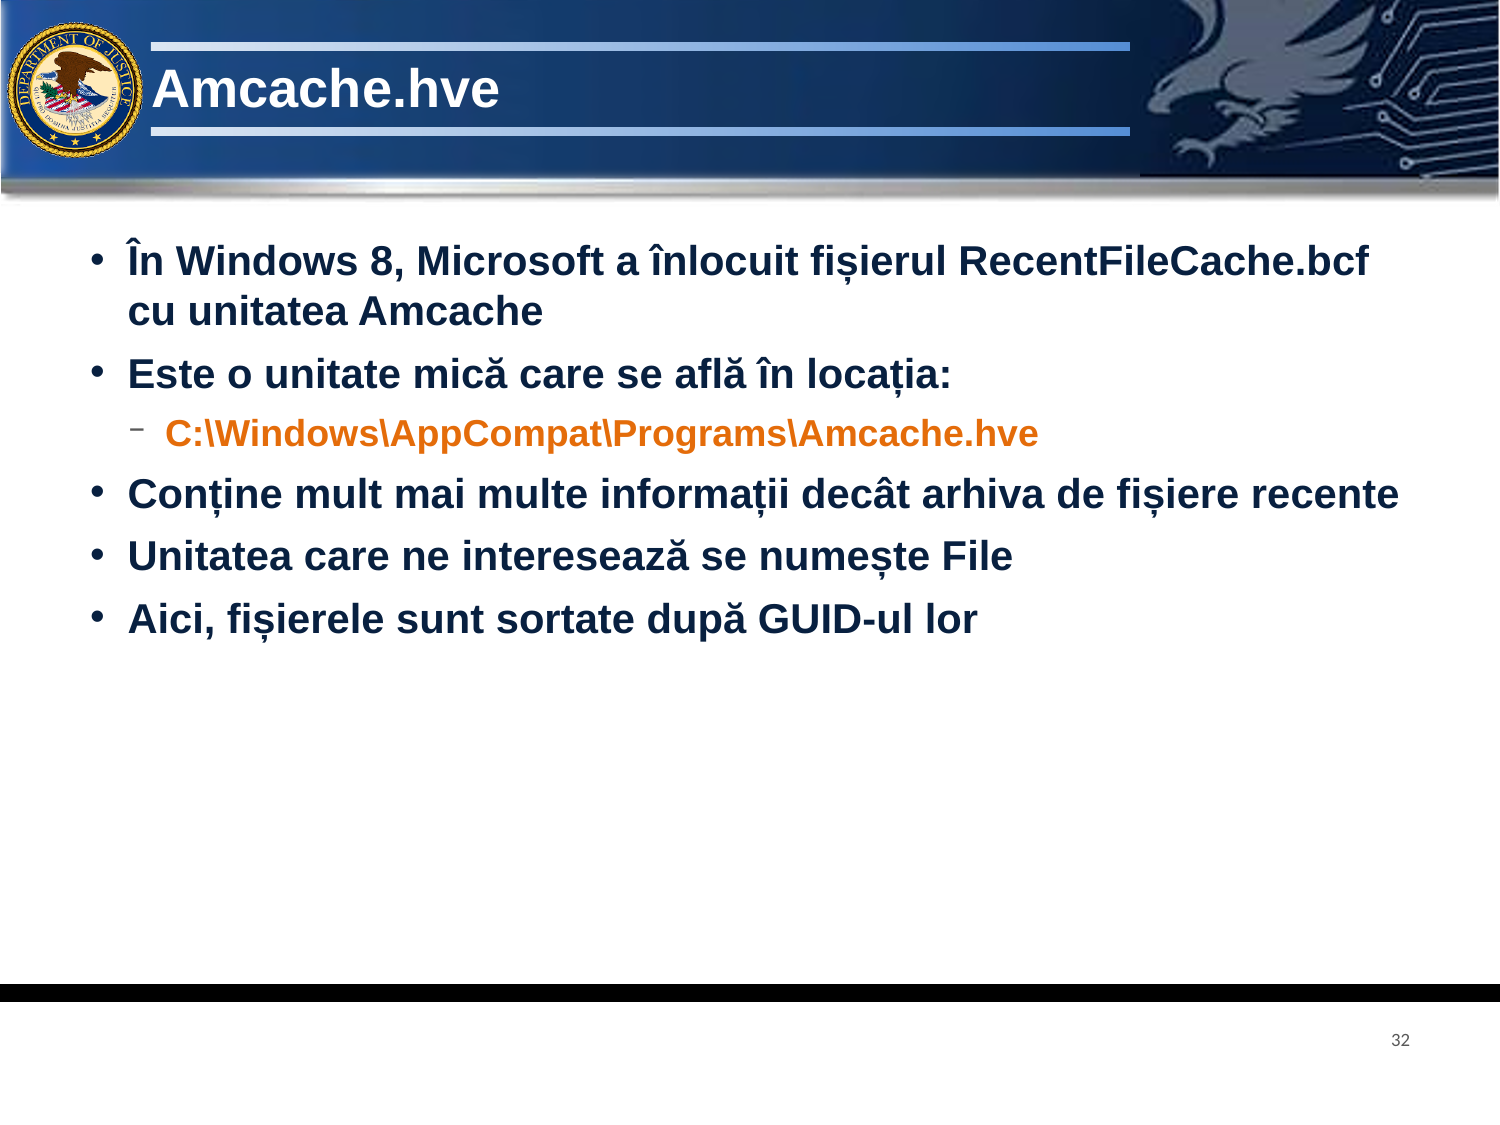

# Amcache.hve
În Windows 8, Microsoft a înlocuit fișierul RecentFileCache.bcf cu unitatea Amcache
Este o unitate mică care se află în locația:
C:\Windows\AppCompat\Programs\Amcache.hve
Conține mult mai multe informații decât arhiva de fișiere recente
Unitatea care ne interesează se numește File
Aici, fișierele sunt sortate după GUID-ul lor

32